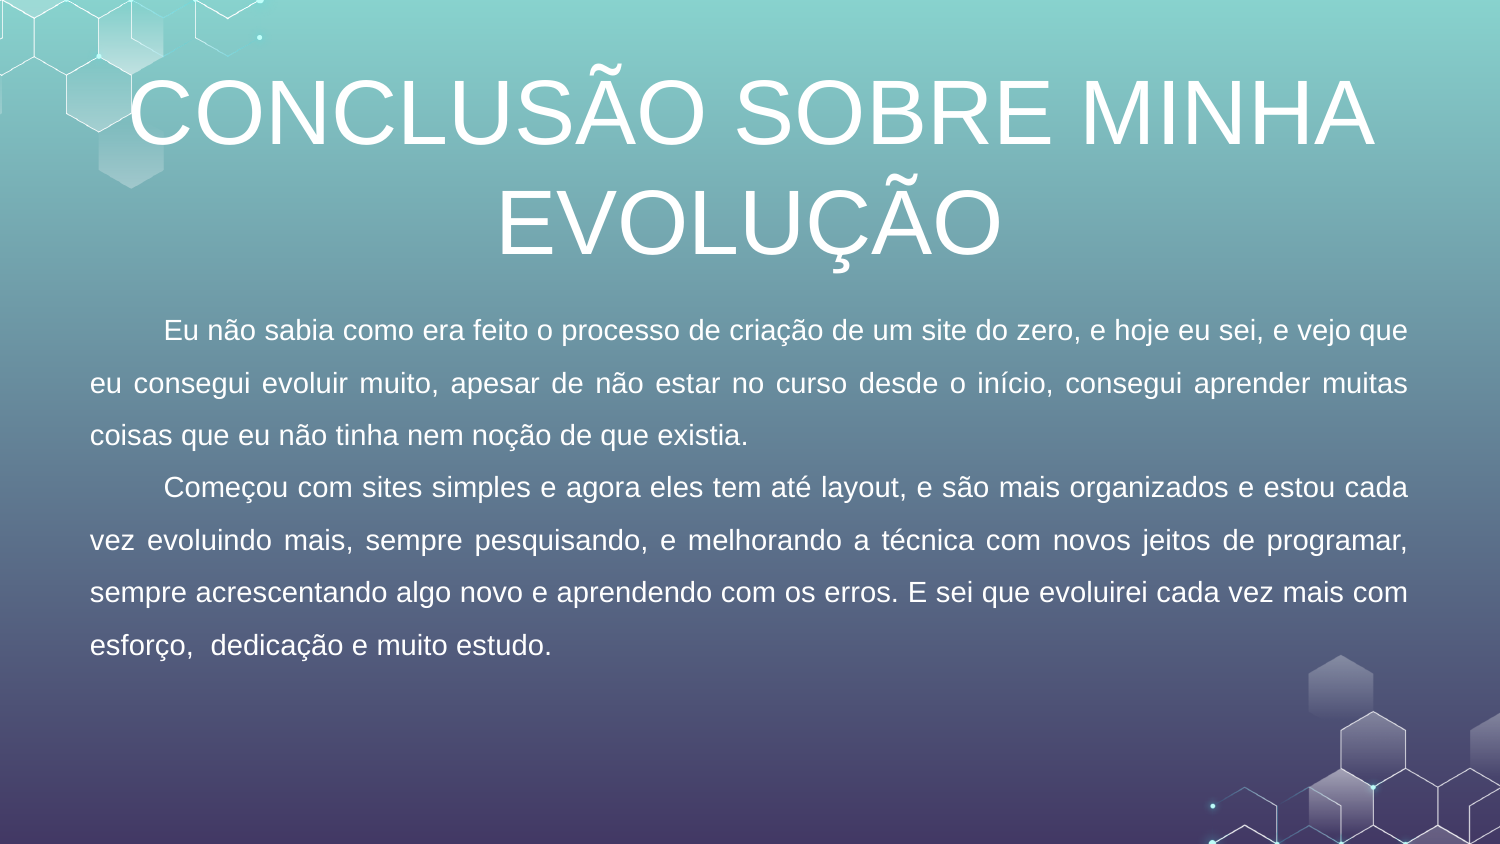

CONCLUSÃO SOBRE MINHA EVOLUÇÃO
Eu não sabia como era feito o processo de criação de um site do zero, e hoje eu sei, e vejo que eu consegui evoluir muito, apesar de não estar no curso desde o início, consegui aprender muitas coisas que eu não tinha nem noção de que existia.
Começou com sites simples e agora eles tem até layout, e são mais organizados e estou cada vez evoluindo mais, sempre pesquisando, e melhorando a técnica com novos jeitos de programar, sempre acrescentando algo novo e aprendendo com os erros. E sei que evoluirei cada vez mais com esforço,  dedicação e muito estudo.